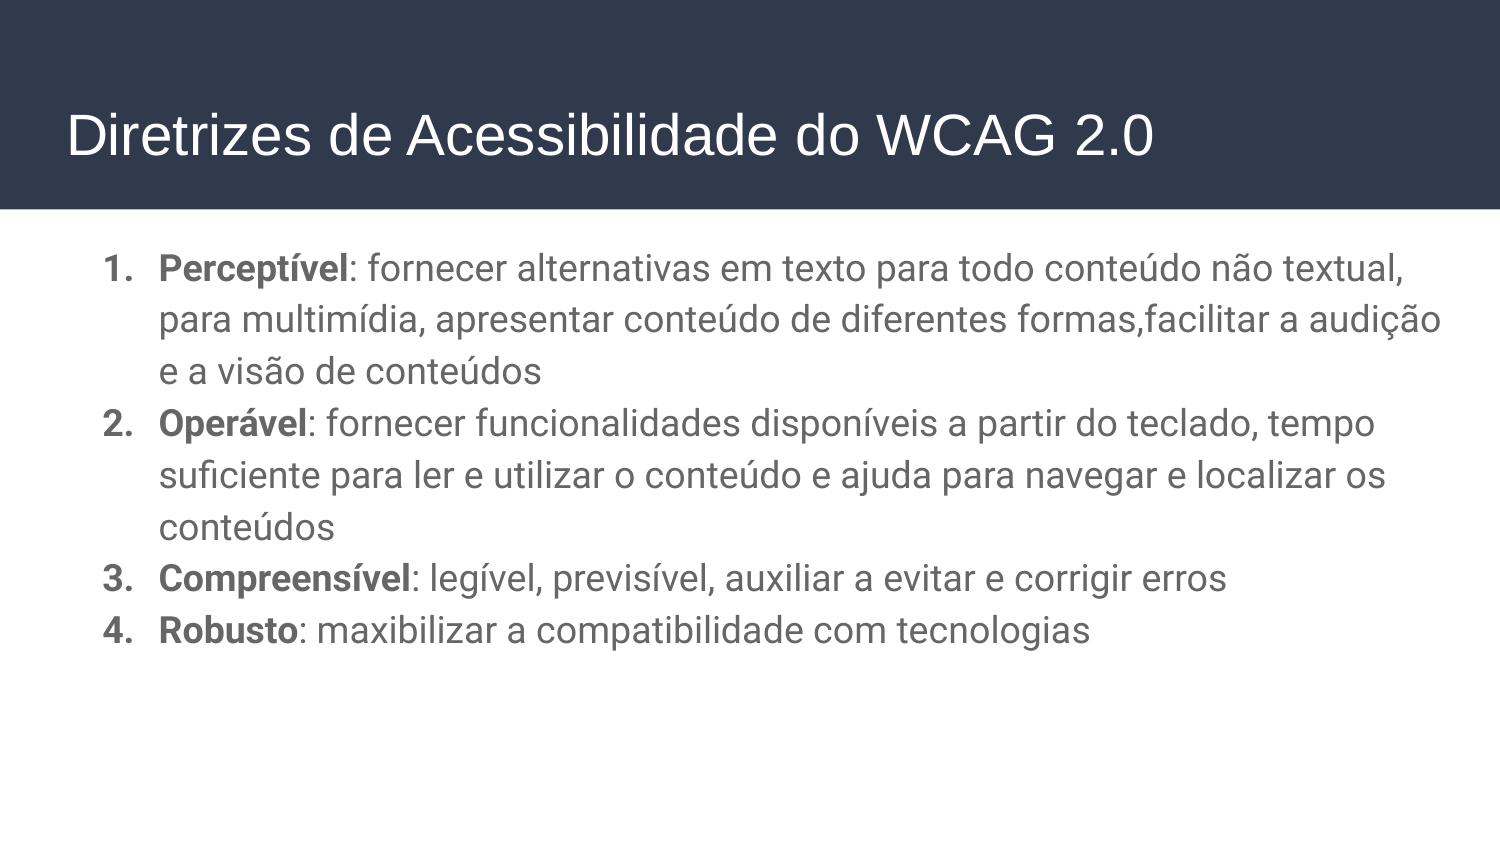

# Diretrizes de Acessibilidade do WCAG 2.0
Perceptível: fornecer alternativas em texto para todo conteúdo não textual, para multimídia, apresentar conteúdo de diferentes formas,facilitar a audição e a visão de conteúdos
Operável: fornecer funcionalidades disponíveis a partir do teclado, tempo suficiente para ler e utilizar o conteúdo e ajuda para navegar e localizar os conteúdos
Compreensível: legível, previsível, auxiliar a evitar e corrigir erros
Robusto: maxibilizar a compatibilidade com tecnologias